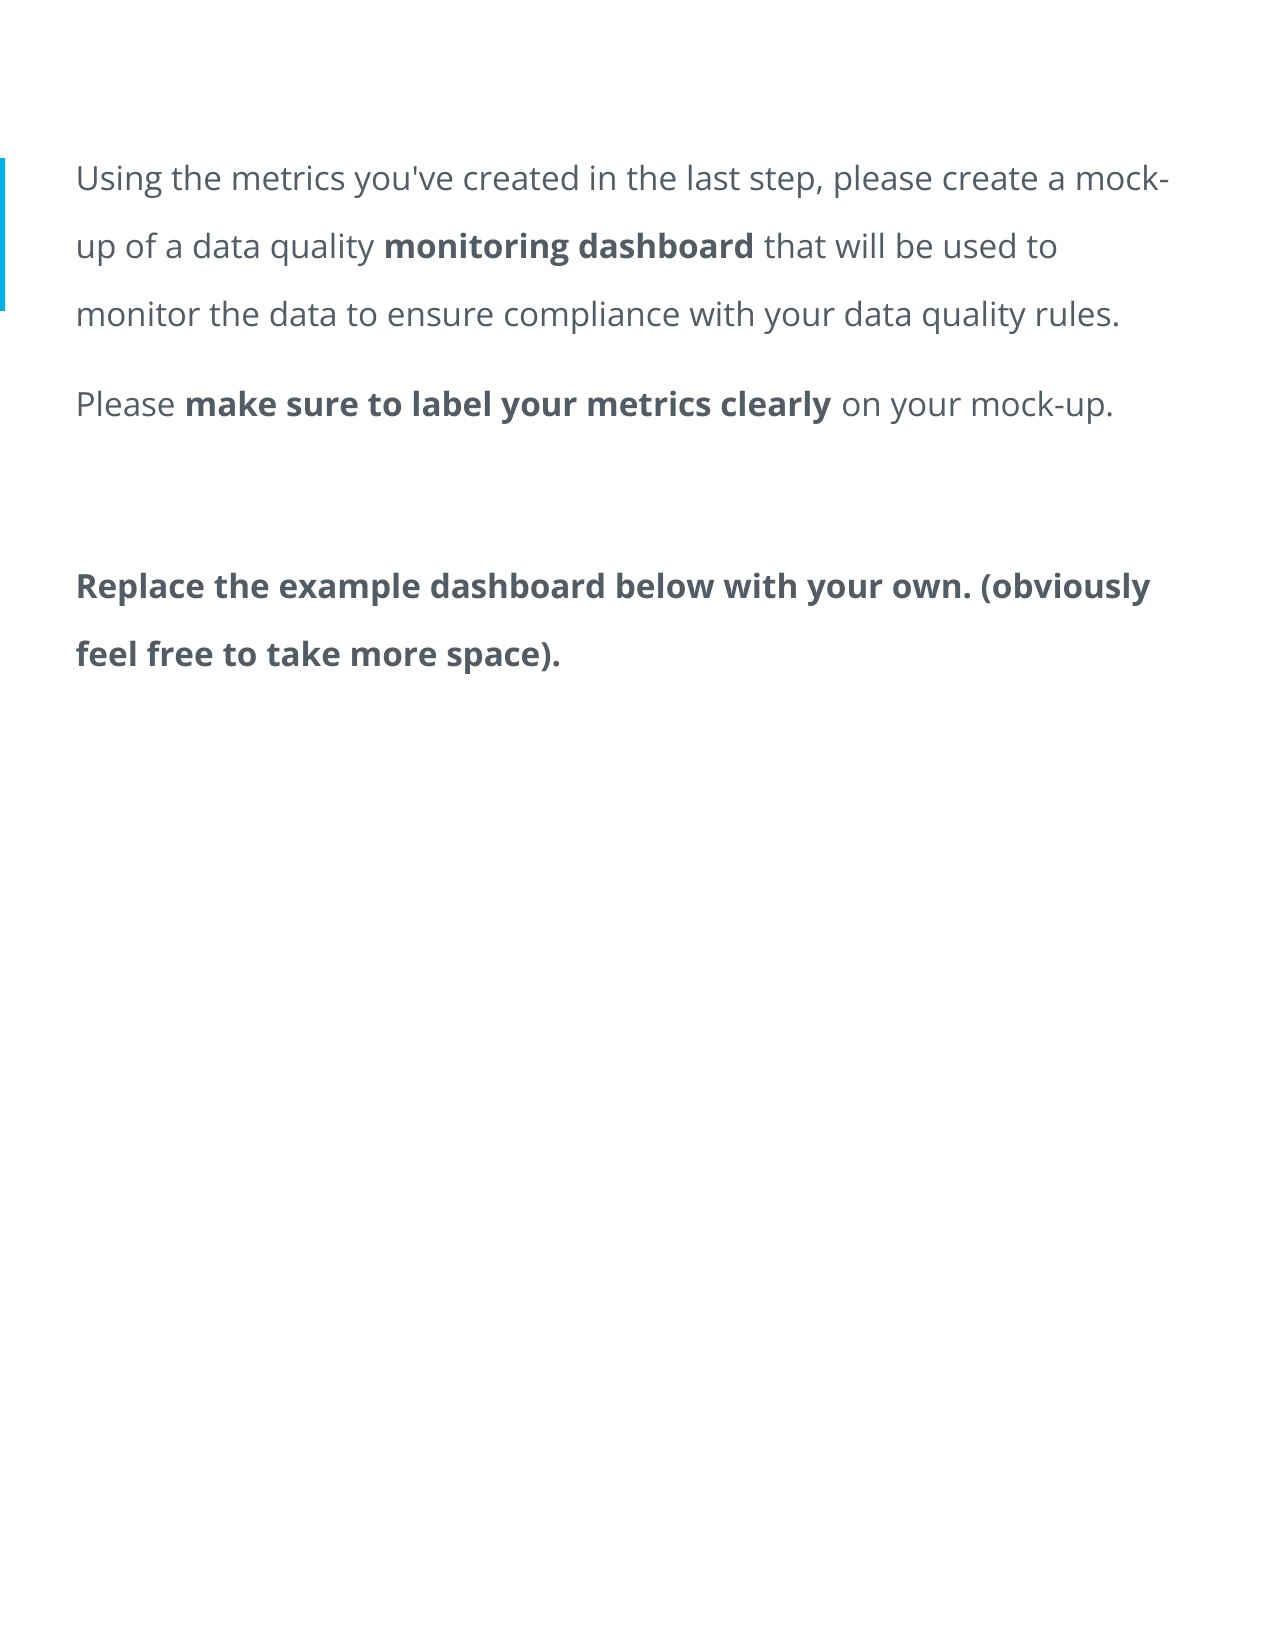

Using the metrics you've created in the last step, please create a mock-up of a data quality monitoring dashboard that will be used to monitor the data to ensure compliance with your data quality rules.
Please make sure to label your metrics clearly on your mock-up.

Replace the example dashboard below with your own. (obviously feel free to take more space).